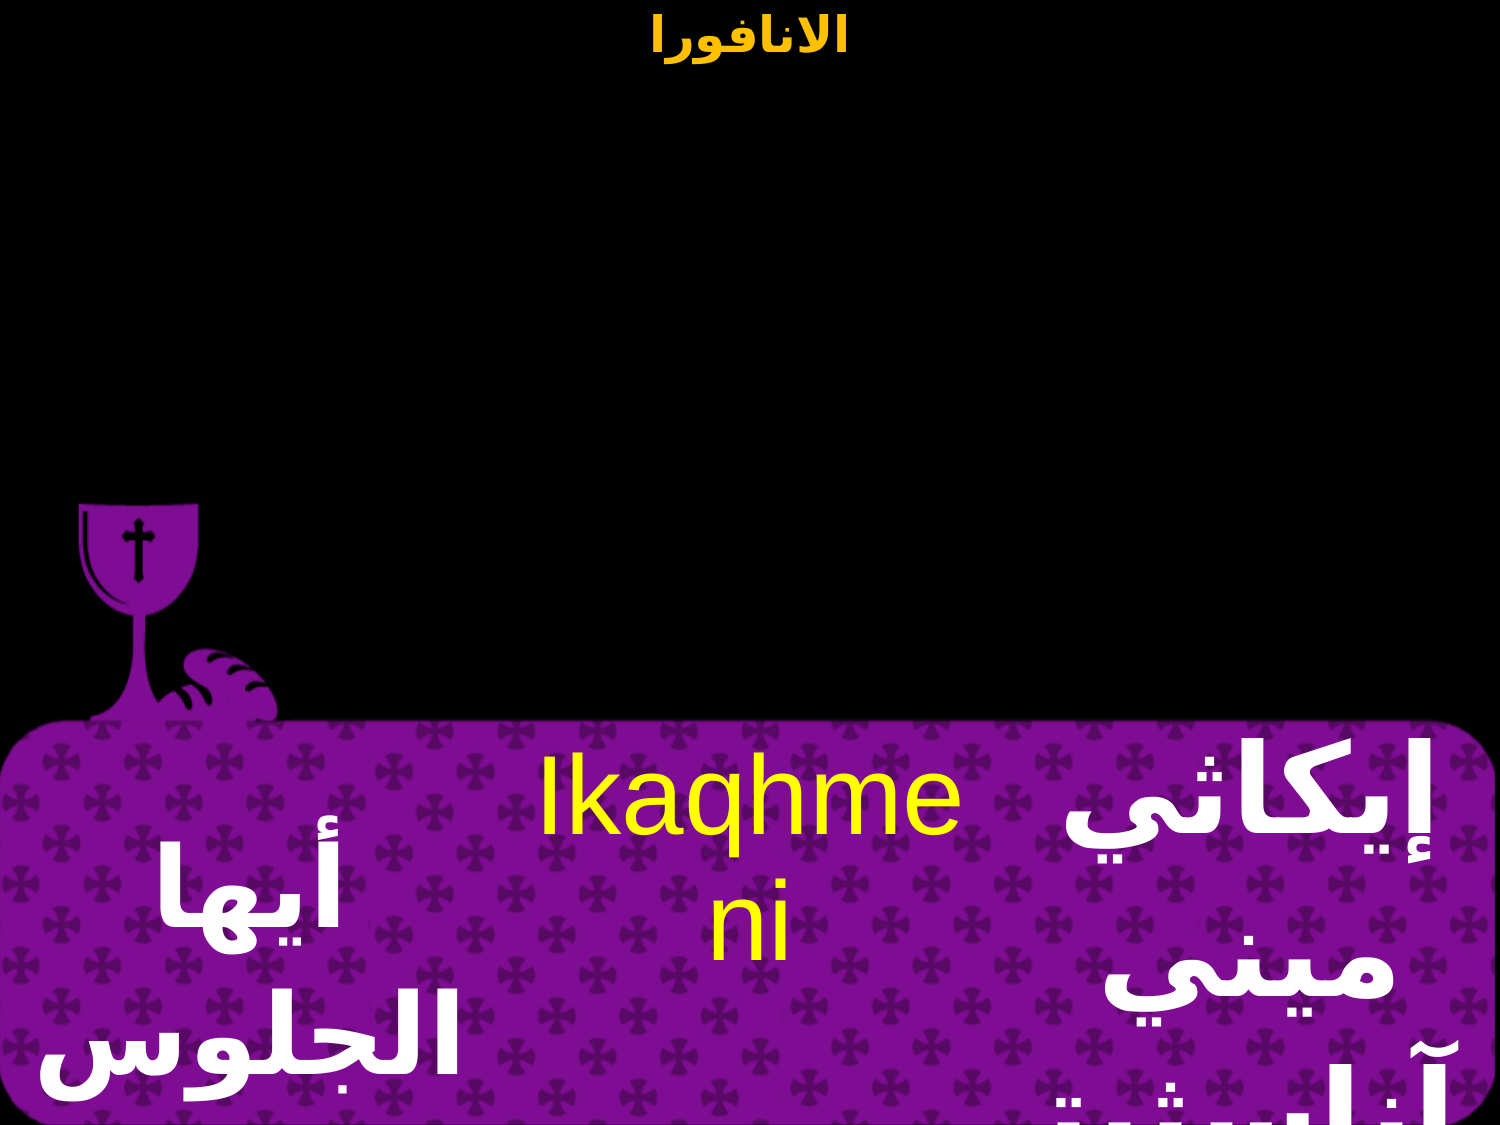

| أيها الجلوس قفوا | Ikaqhmeni `anacqhte | إيكاثي ميني آناسثيتي |
| --- | --- | --- |